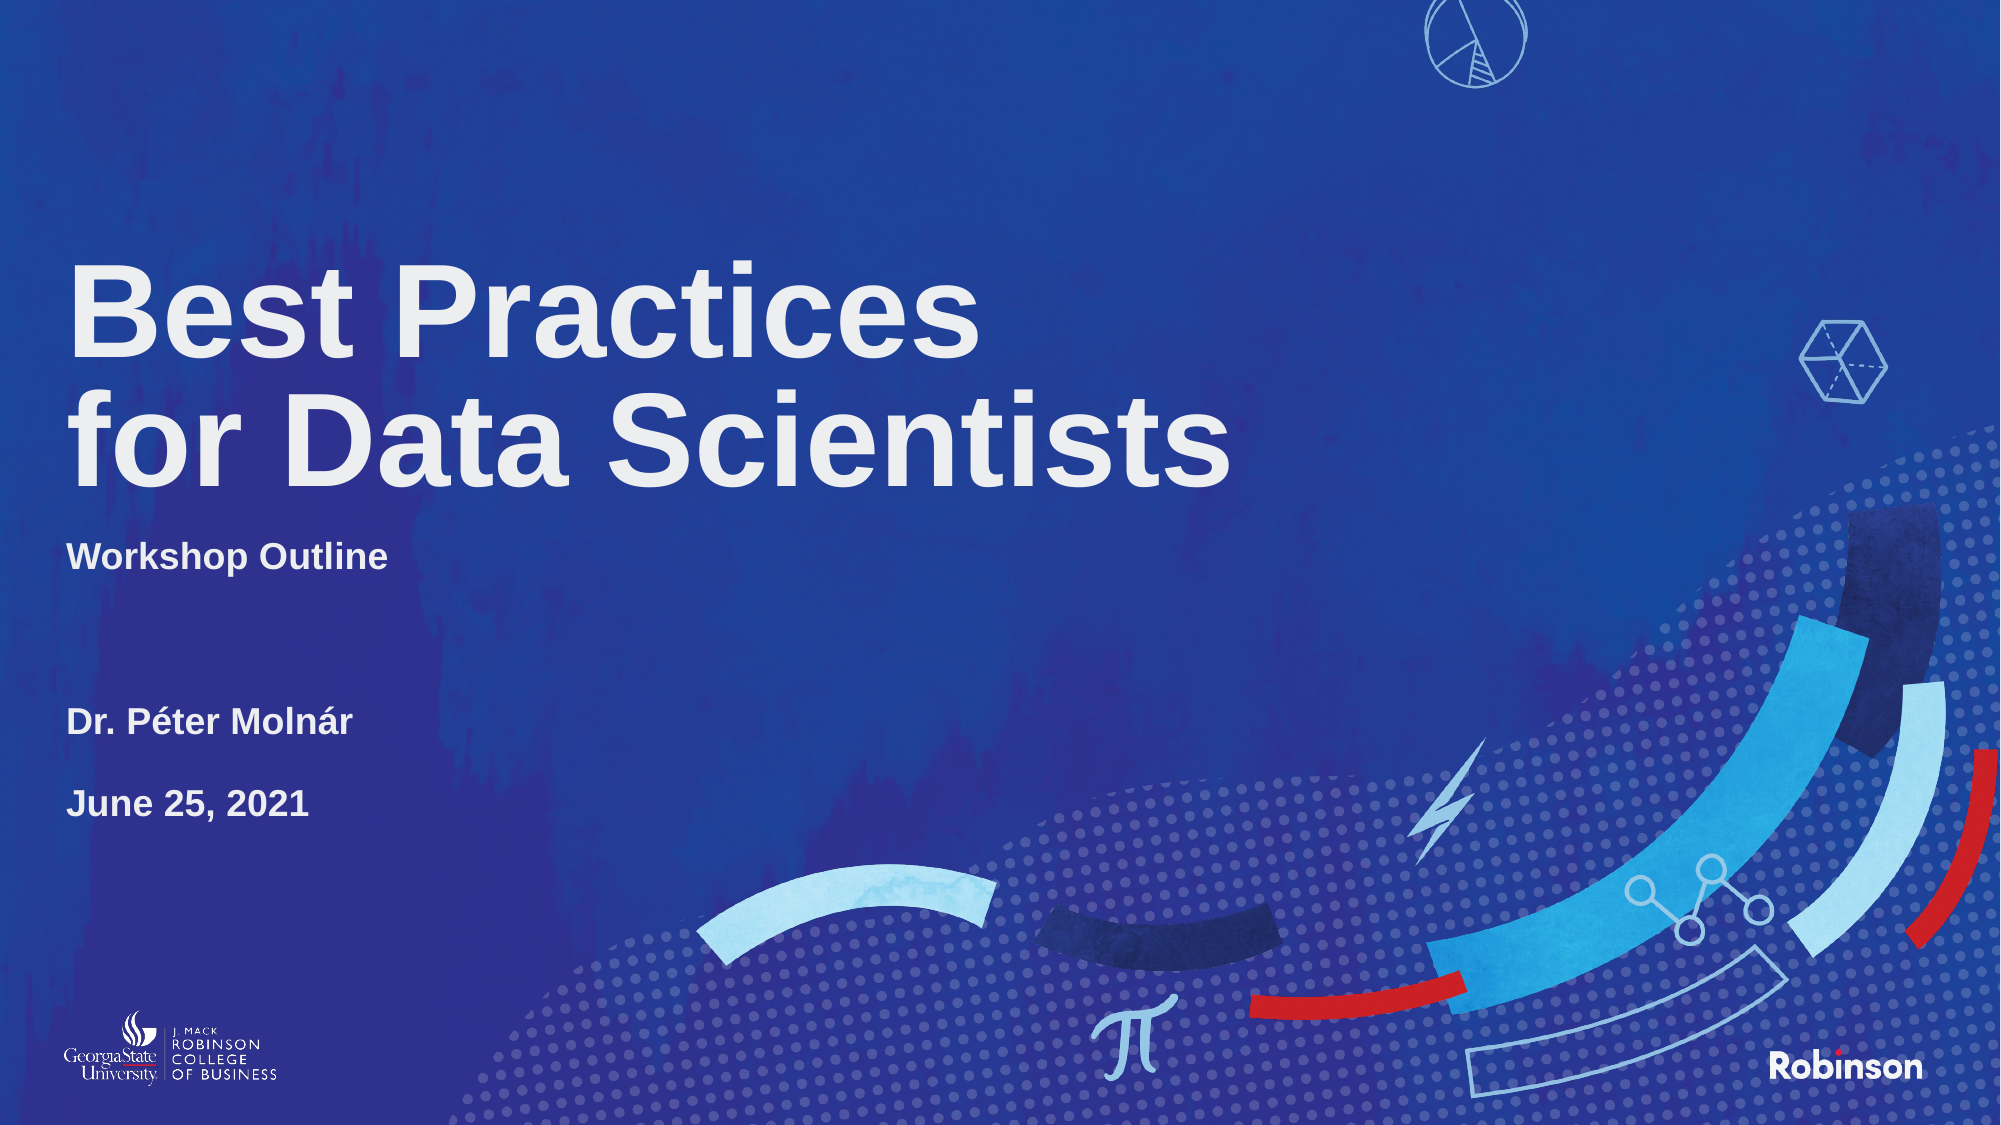

# Best Practices for Data Scientists
Workshop Outline
Dr. Péter Molnár
June 25, 2021